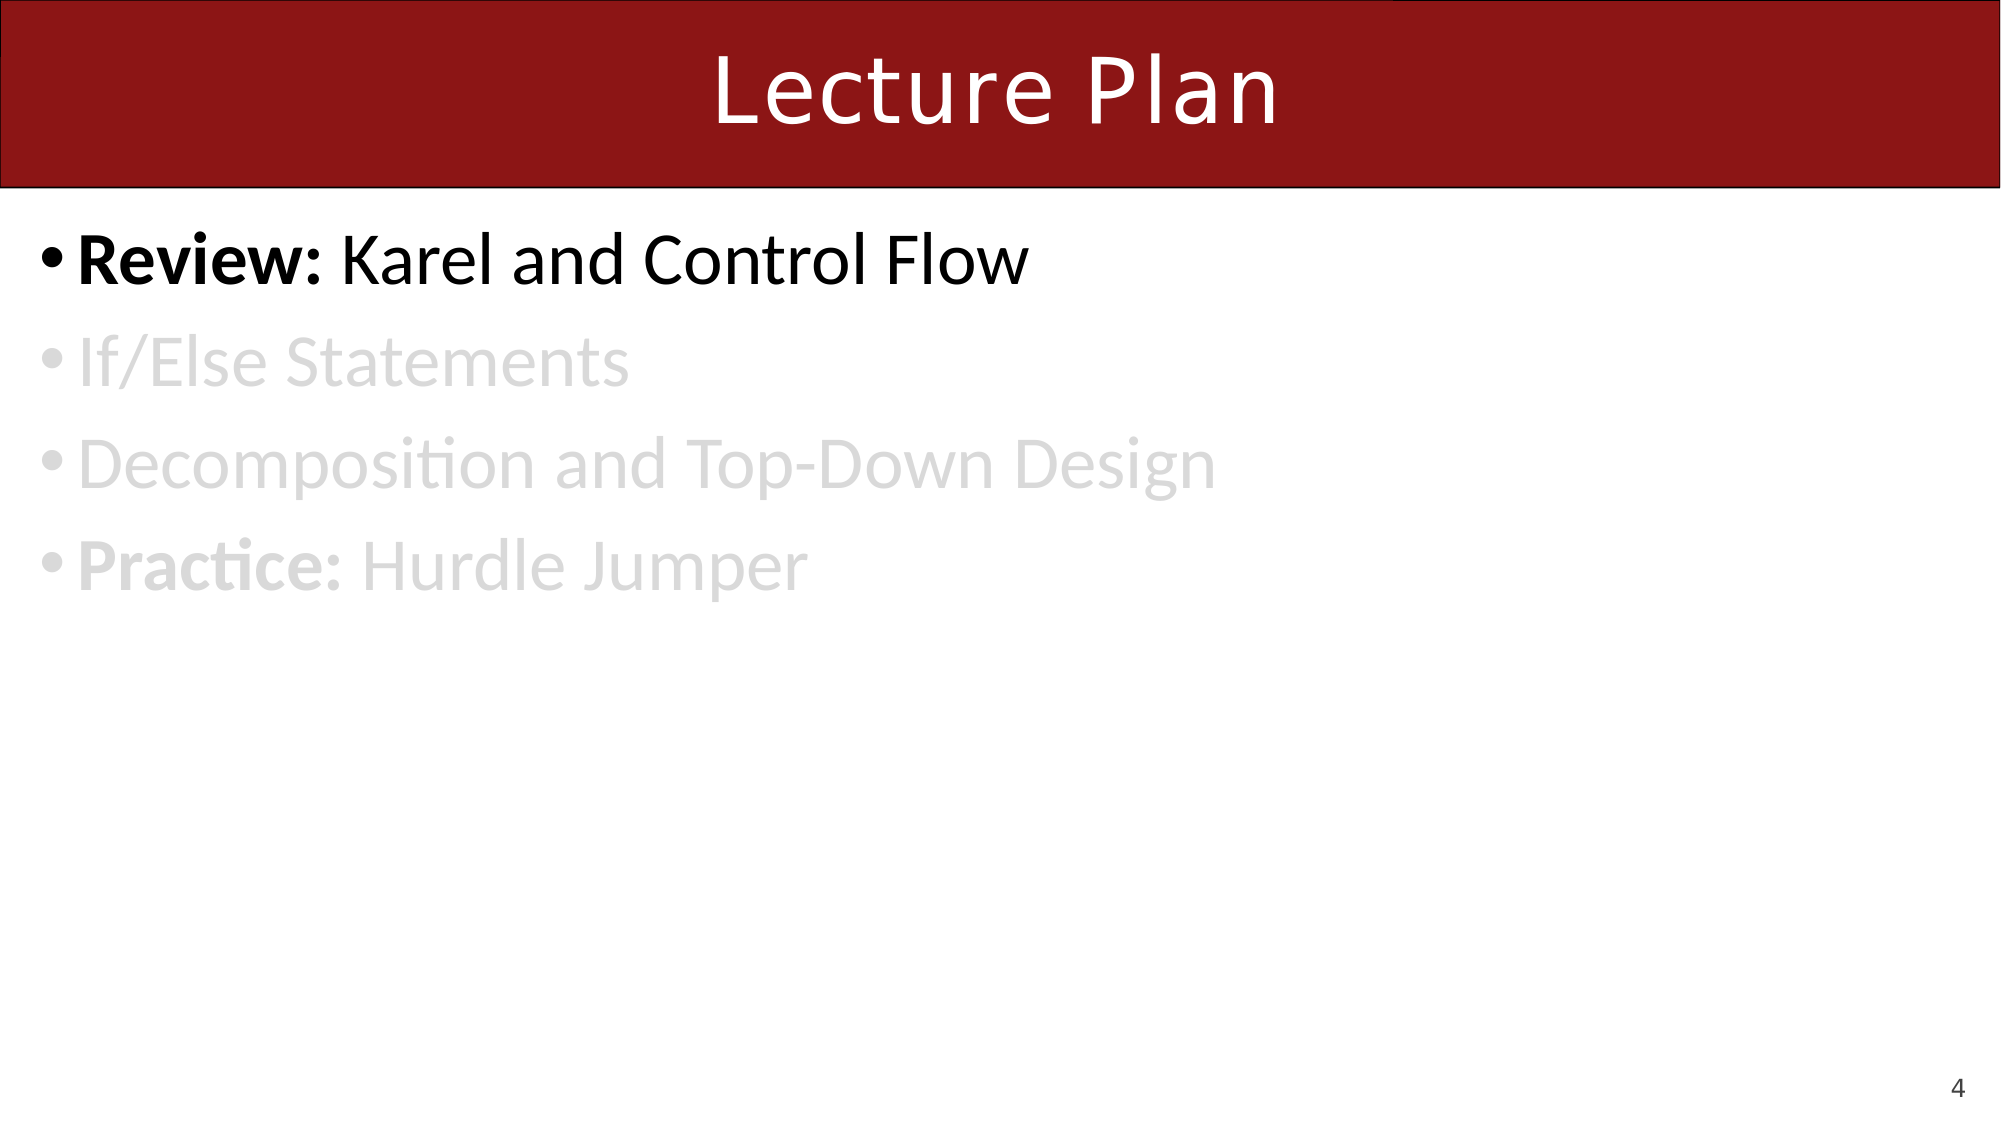

# Lecture Plan
Review: Karel and Control Flow
If/Else Statements
Decomposition and Top-Down Design
Practice: Hurdle Jumper